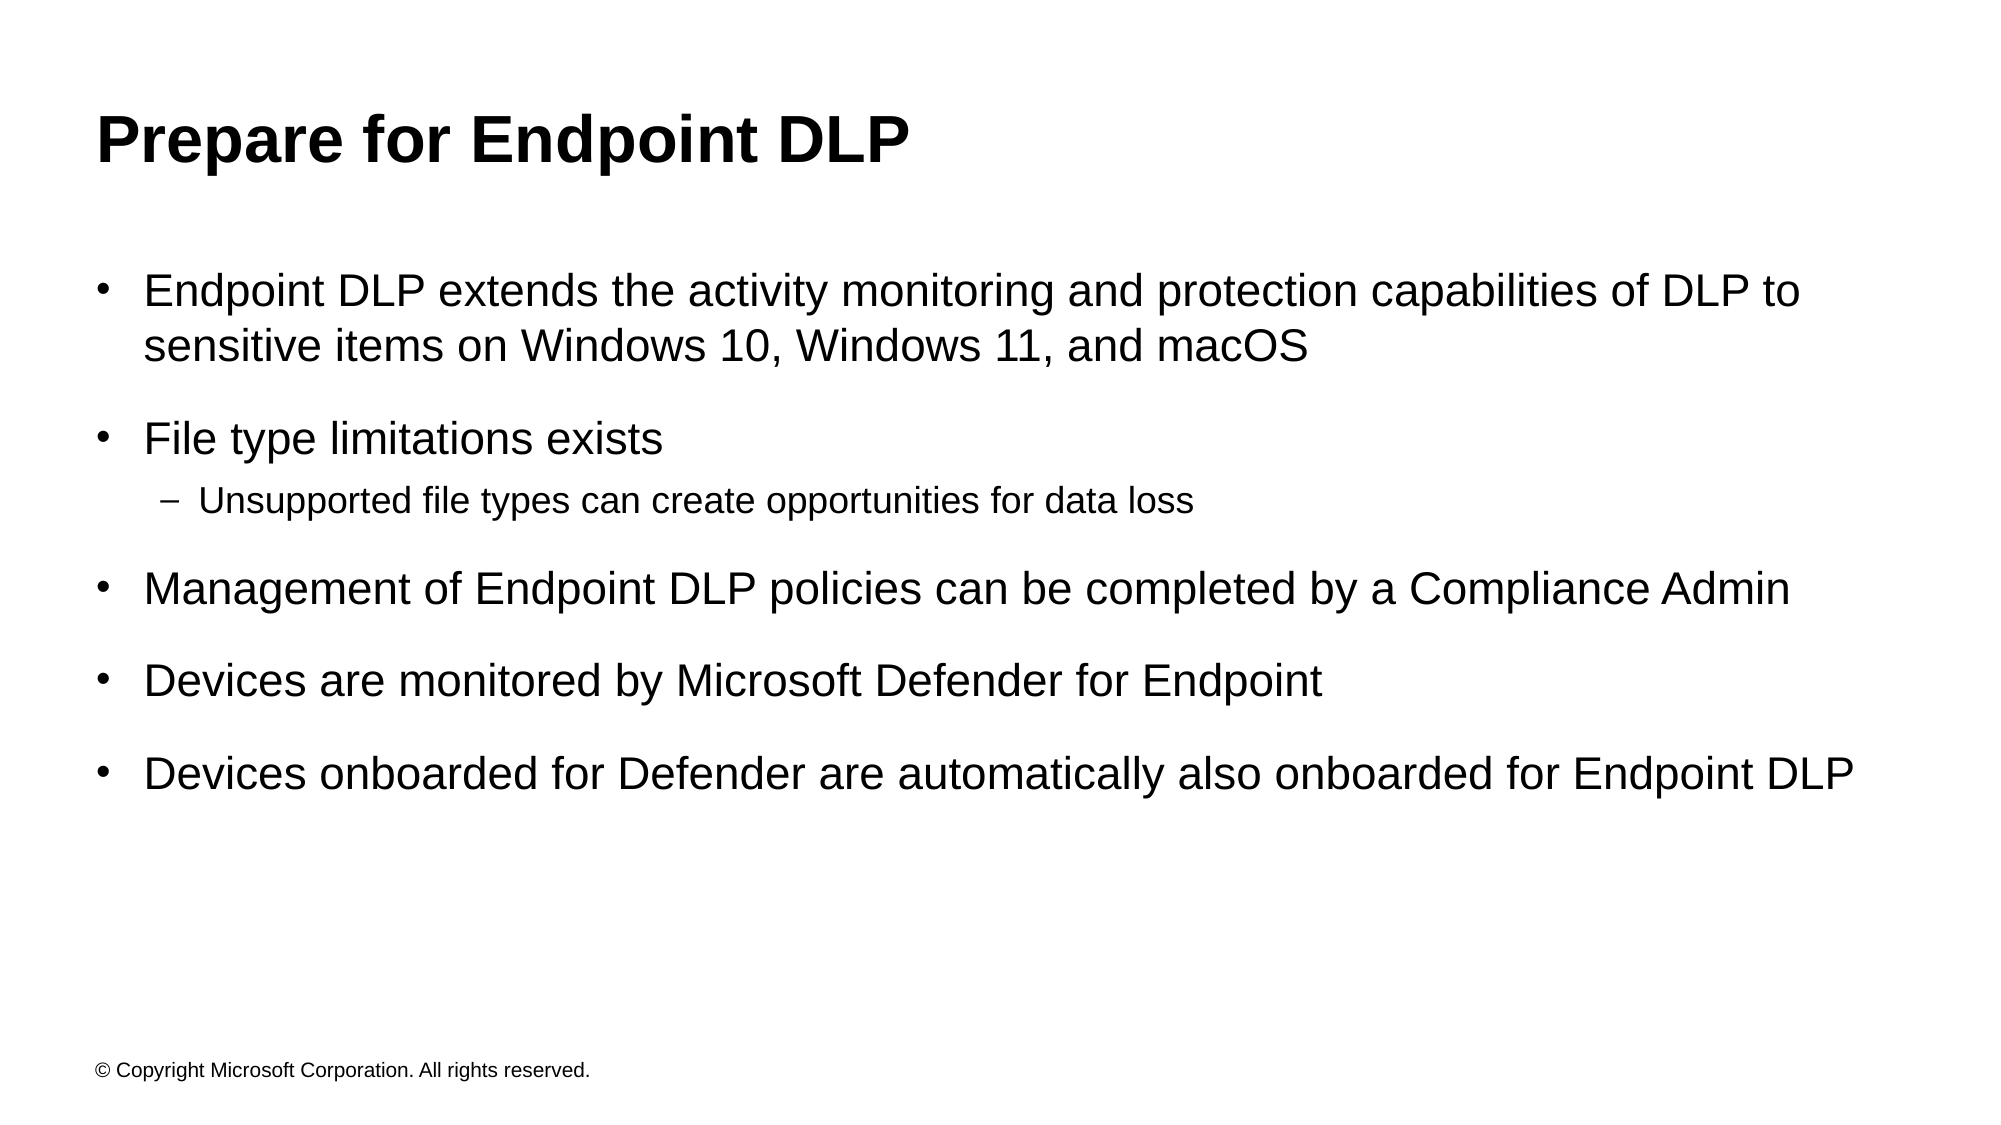

# Prepare for Endpoint DLP
Endpoint DLP extends the activity monitoring and protection capabilities of DLP to sensitive items on Windows 10, Windows 11, and macOS
File type limitations exists
Unsupported file types can create opportunities for data loss
Management of Endpoint DLP policies can be completed by a Compliance Admin
Devices are monitored by Microsoft Defender for Endpoint
Devices onboarded for Defender are automatically also onboarded for Endpoint DLP